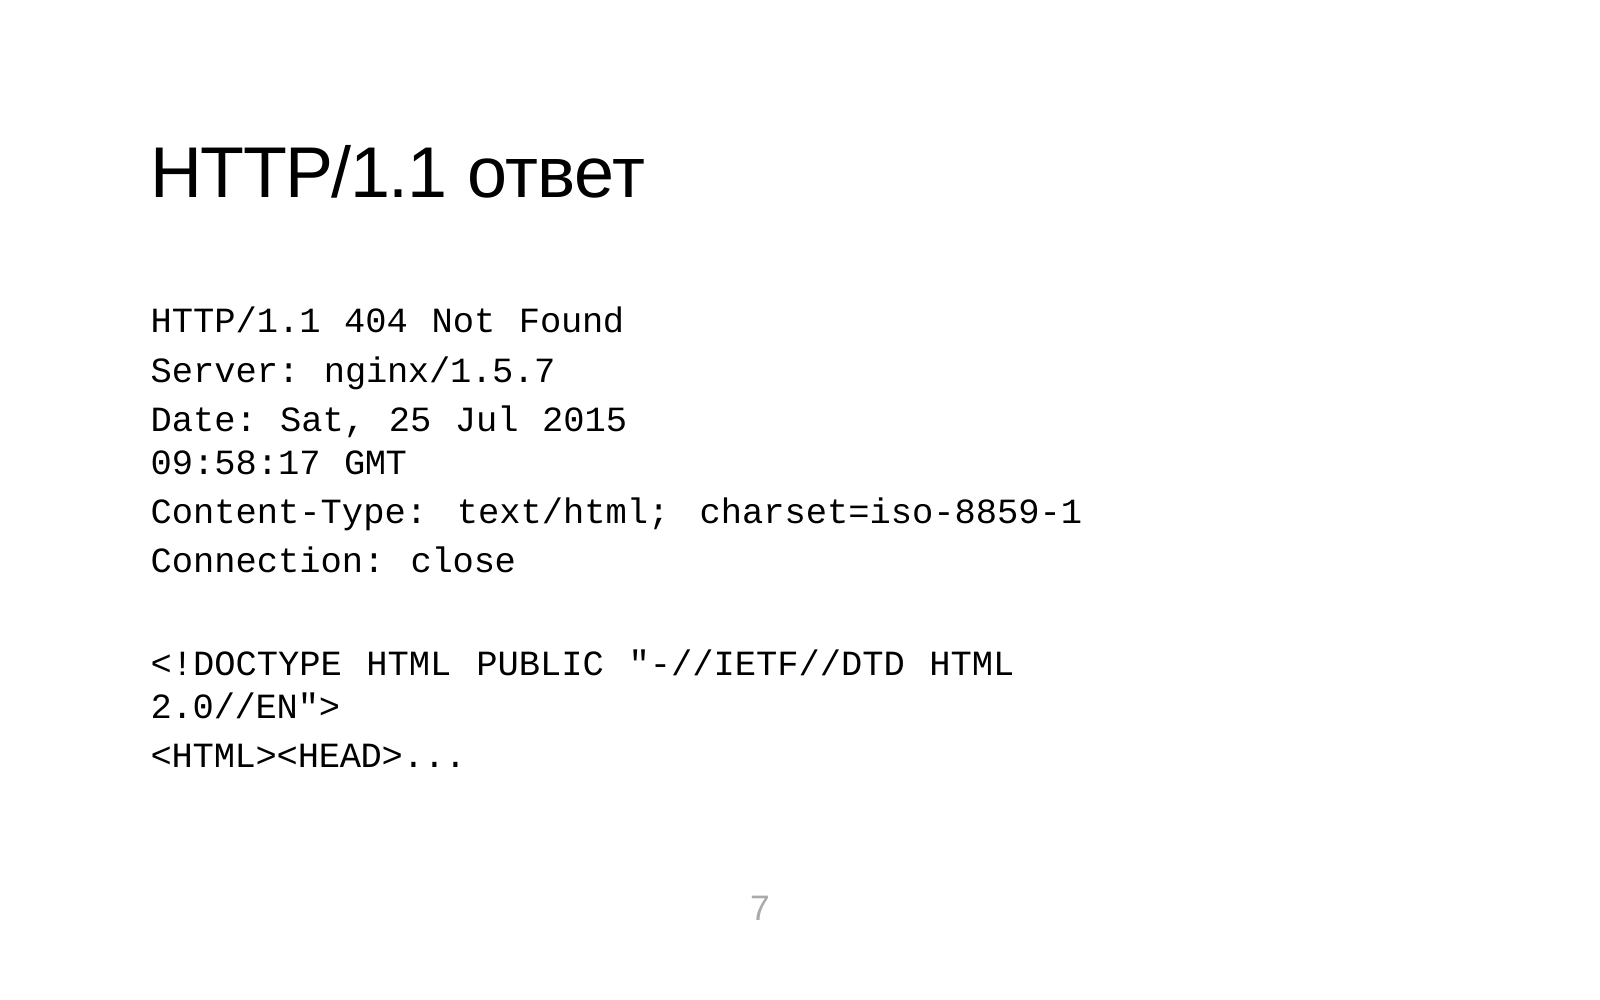

# HTTP/1.1 ответ
HTTP/1.1 404 Not Found Server: nginx/1.5.7
Date: Sat, 25 Jul 2015 09:58:17 GMT
Content-Type: text/html; charset=iso-8859-1 Connection: close

<!DOCTYPE HTML PUBLIC "-//IETF//DTD HTML 2.0//EN">
<HTML><HEAD>...
7